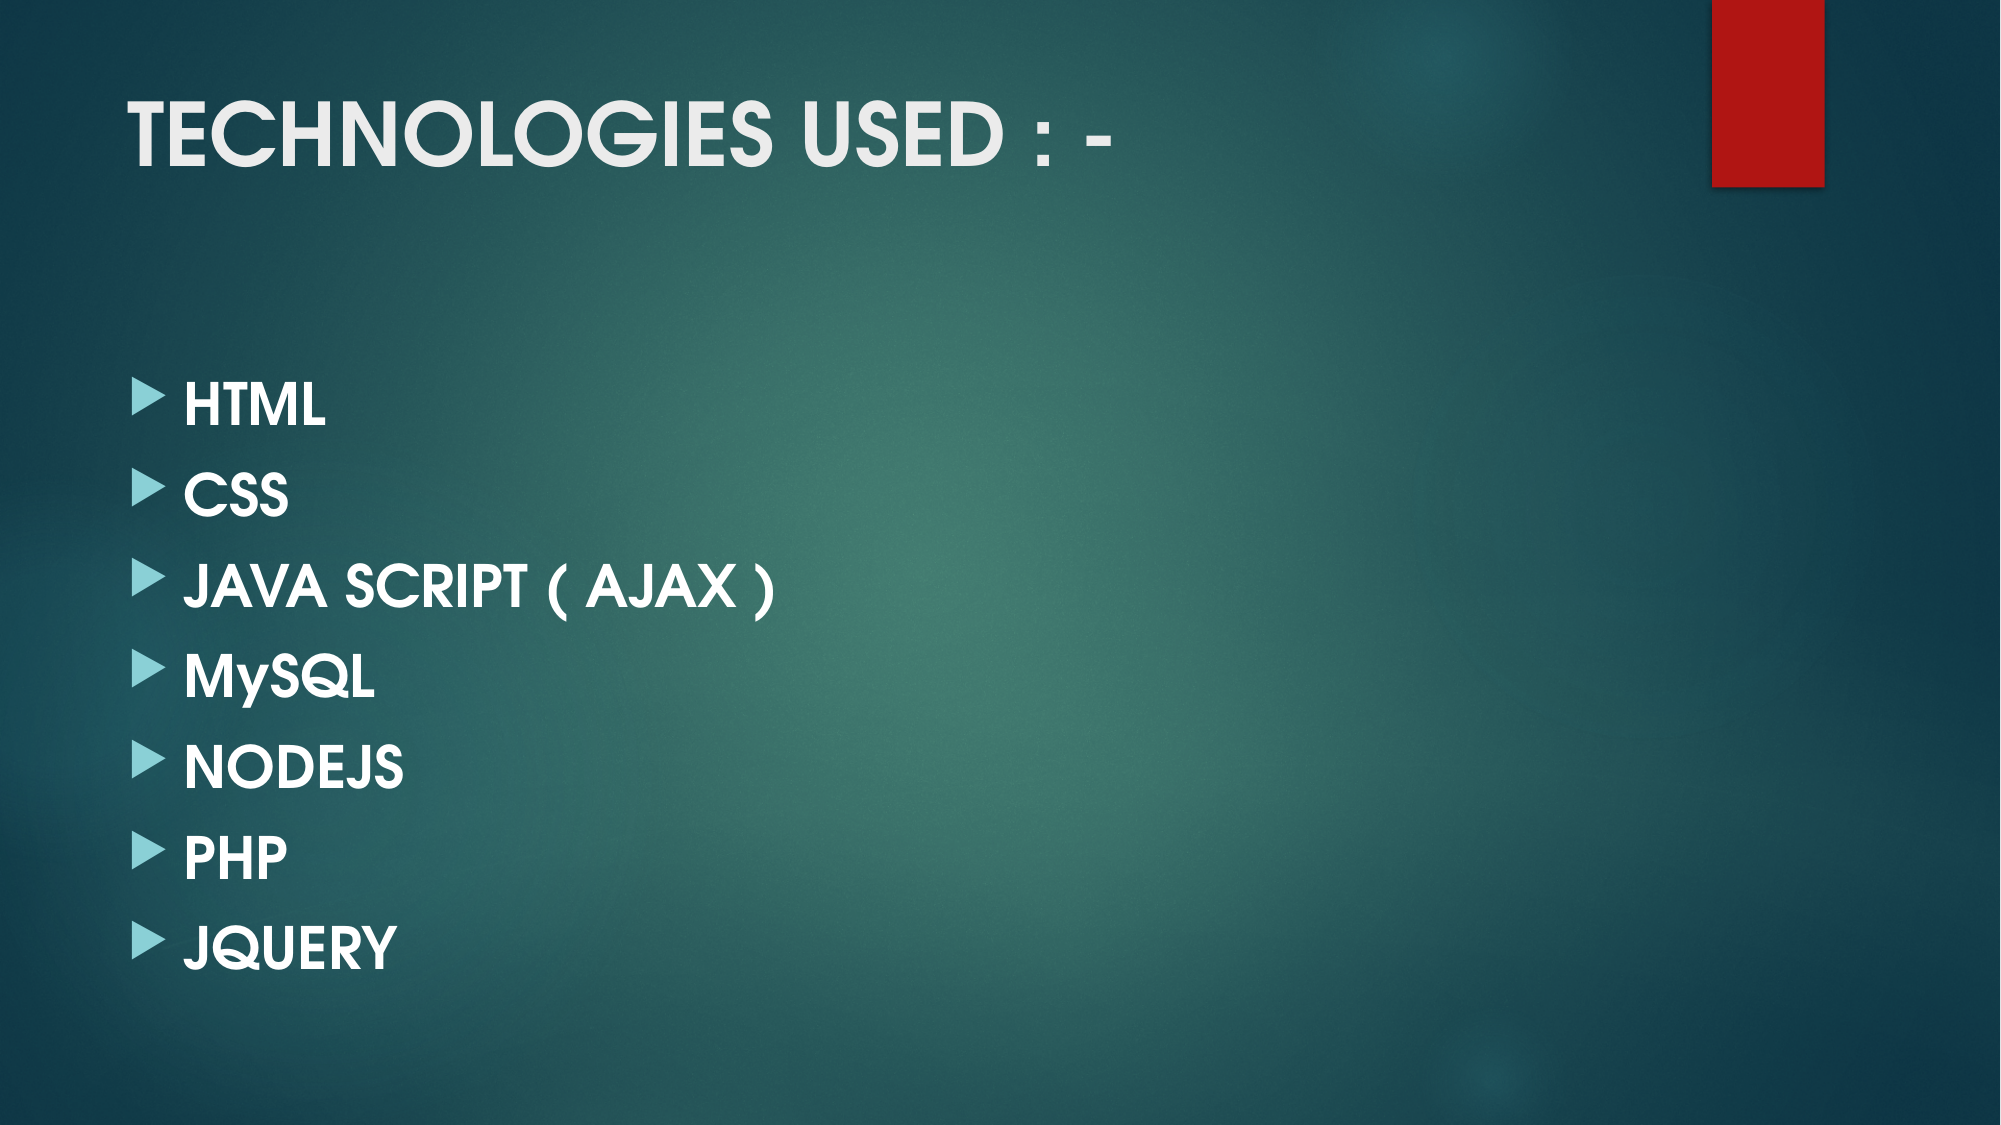

TECHNOLOGIES USED : -
HTML
CSS
JAVA SCRIPT ( AJAX )
MySQL
NODEJS
PHP
JQUERY